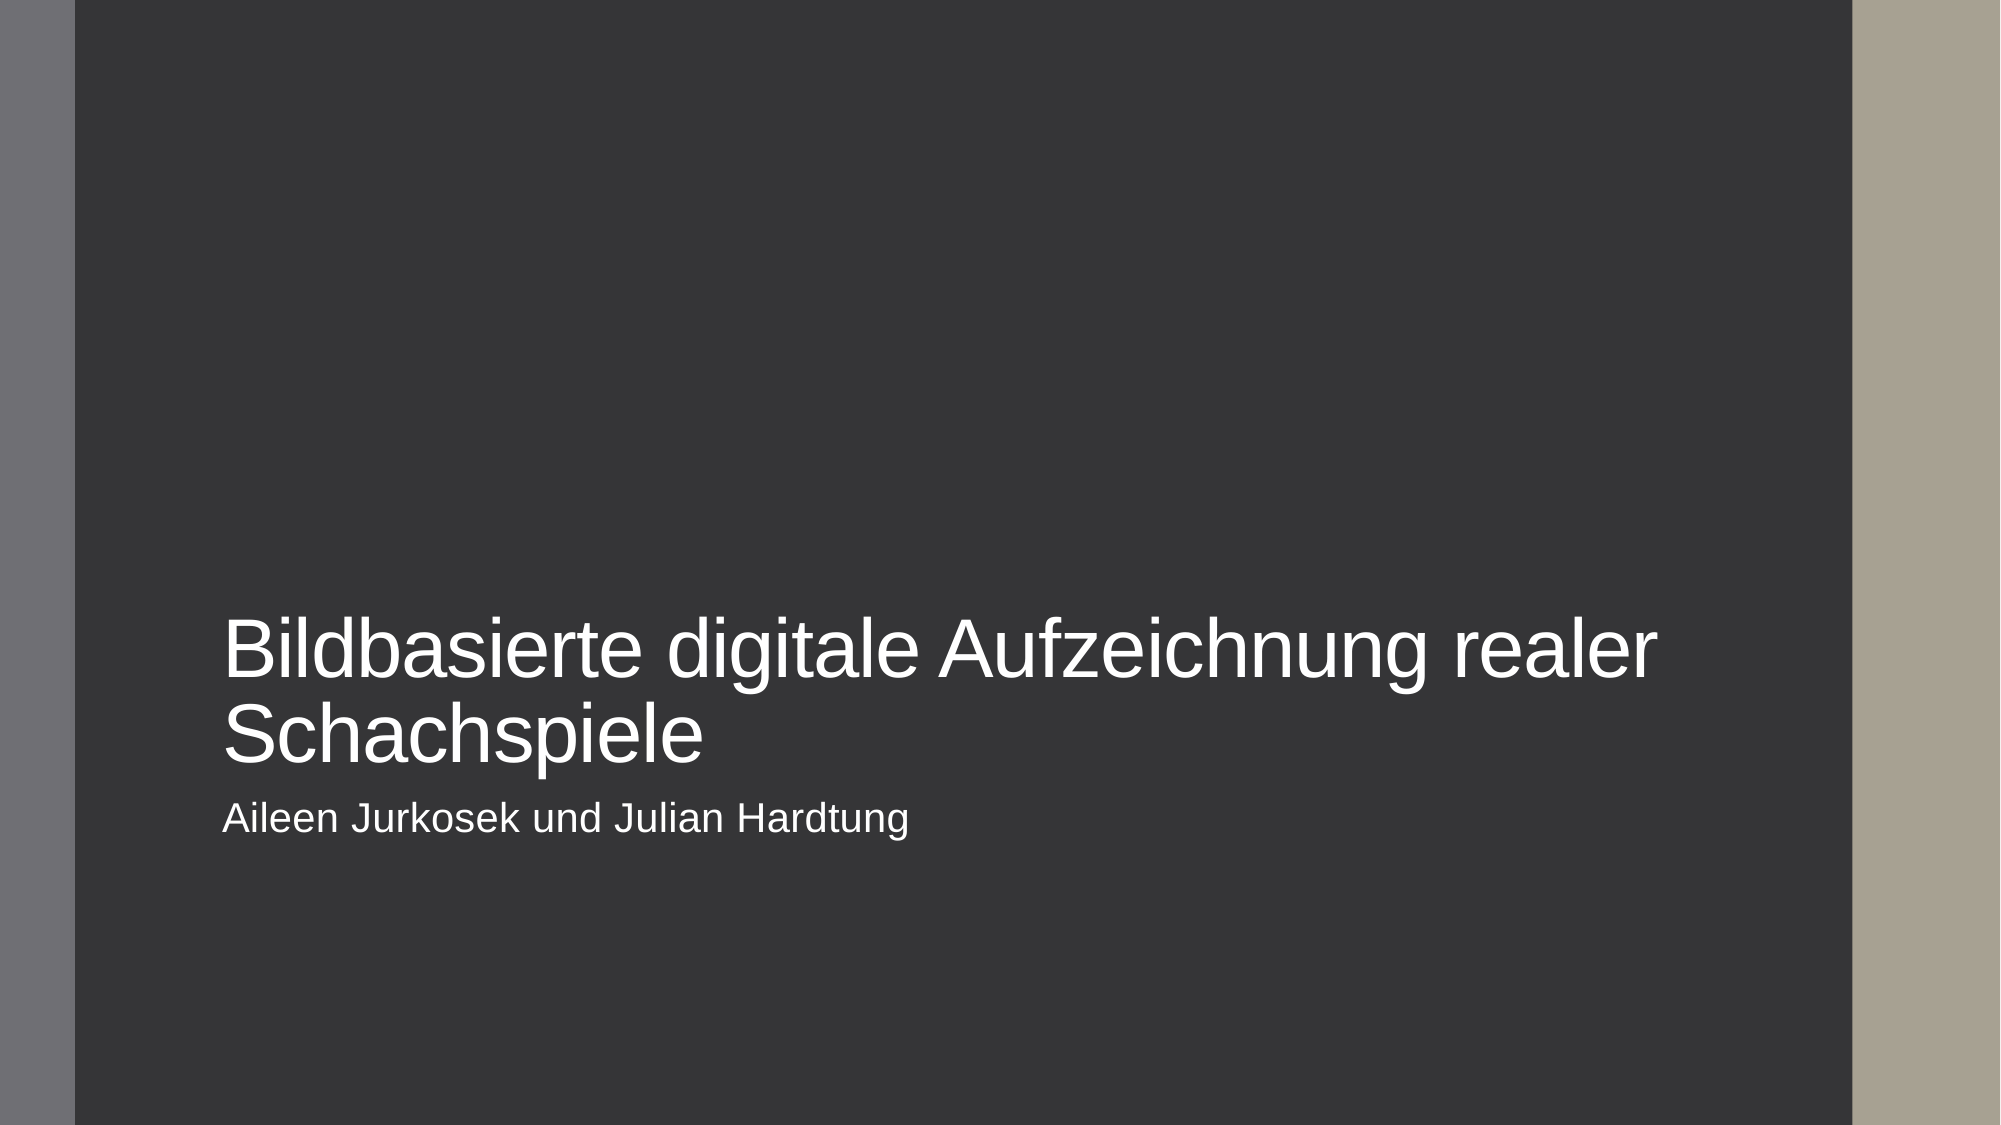

# Bildbasierte digitale Aufzeichnung realer Schachspiele
Aileen Jurkosek und Julian Hardtung